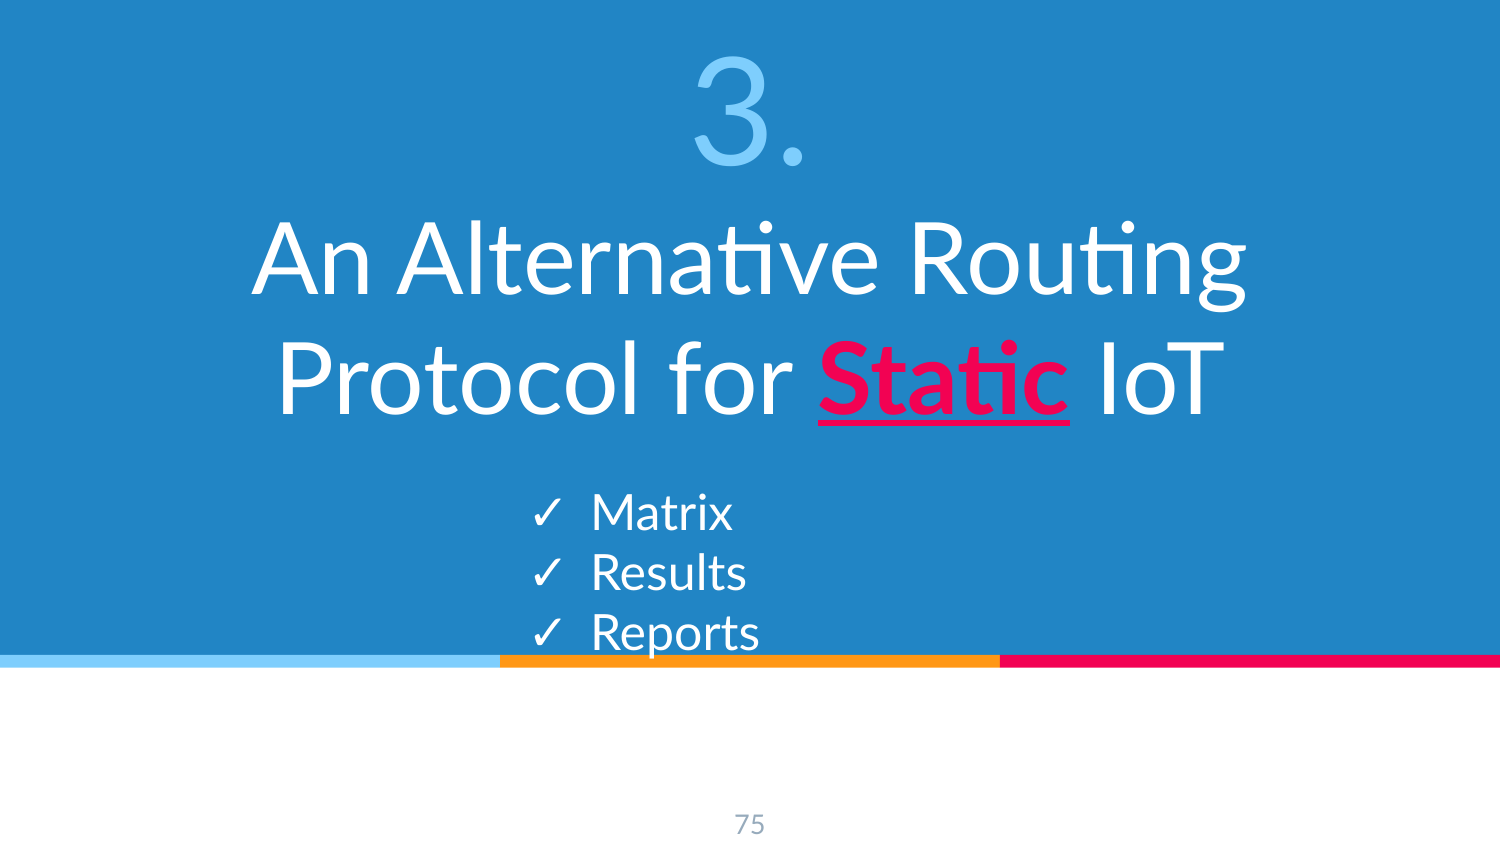

# 3.
An Alternative Routing Protocol for Static IoT
Matrix
Results
Reports
75